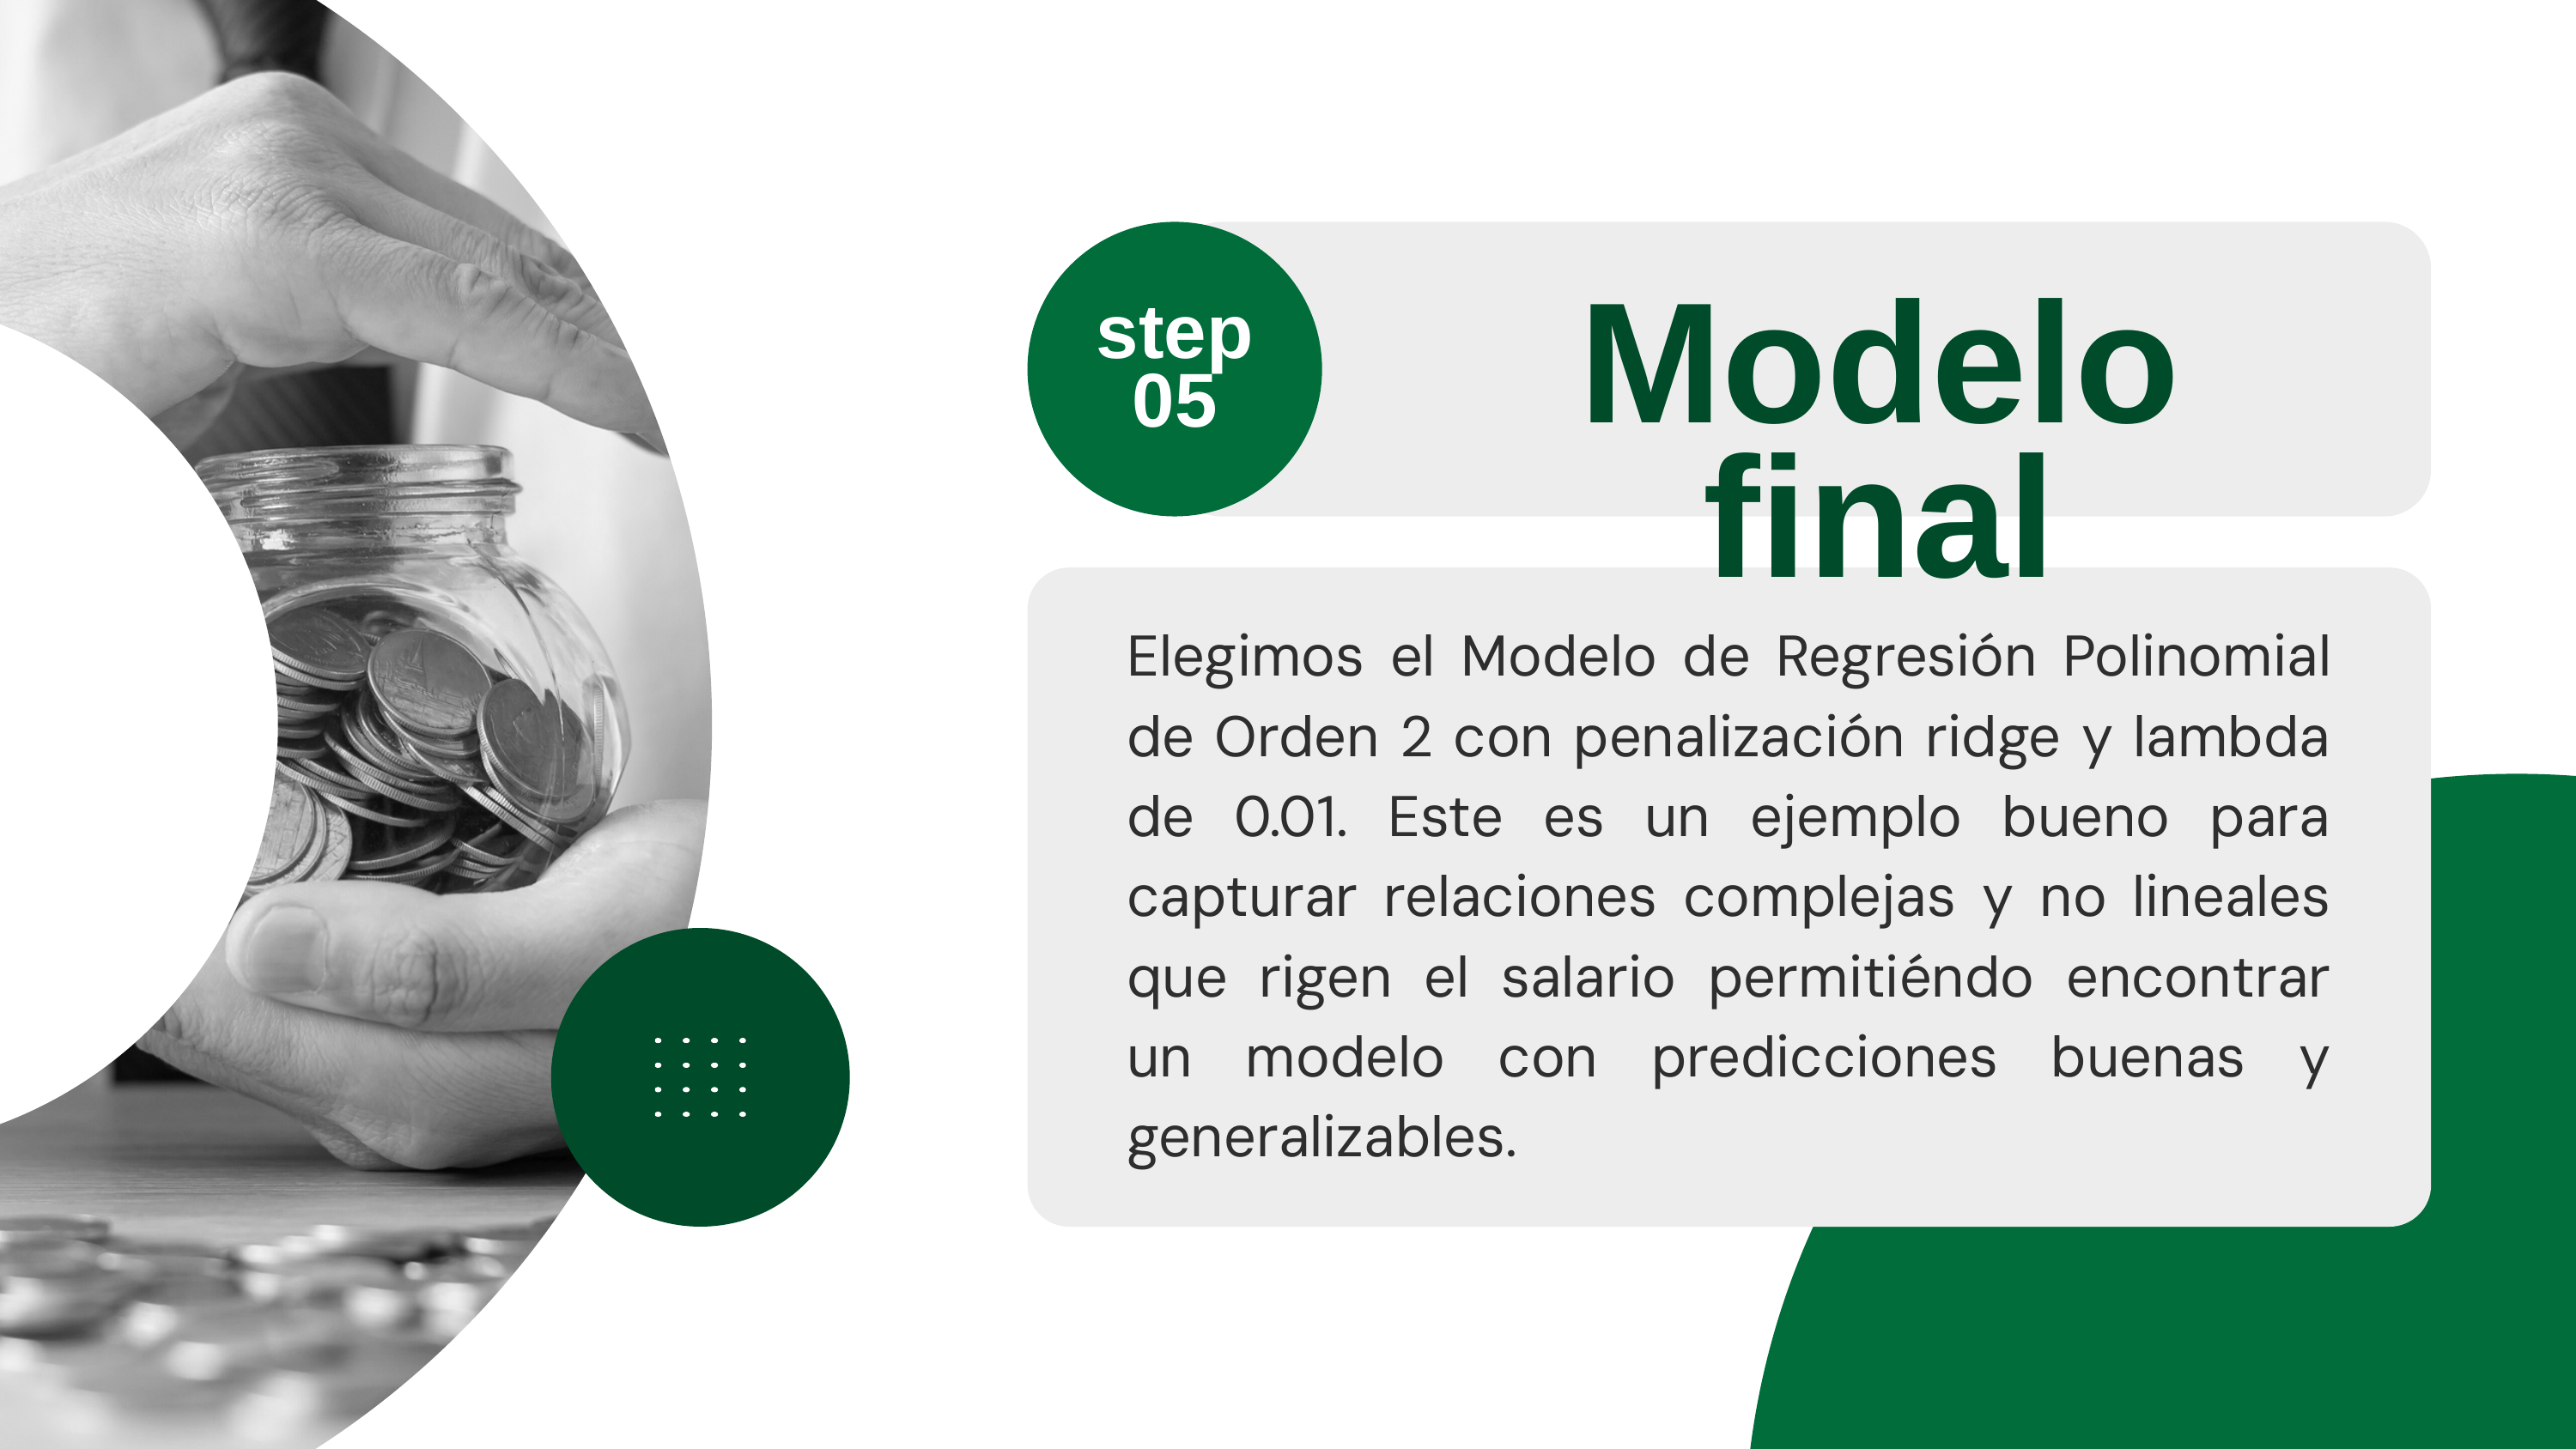

Modelo final
step 05

Elegimos el Modelo de Regresión Polinomial de Orden 2 con penalización ridge y lambda de 0.01. Este es un ejemplo bueno para capturar relaciones complejas y no lineales que rigen el salario permitiéndo encontrar un modelo con predicciones buenas y generalizables.